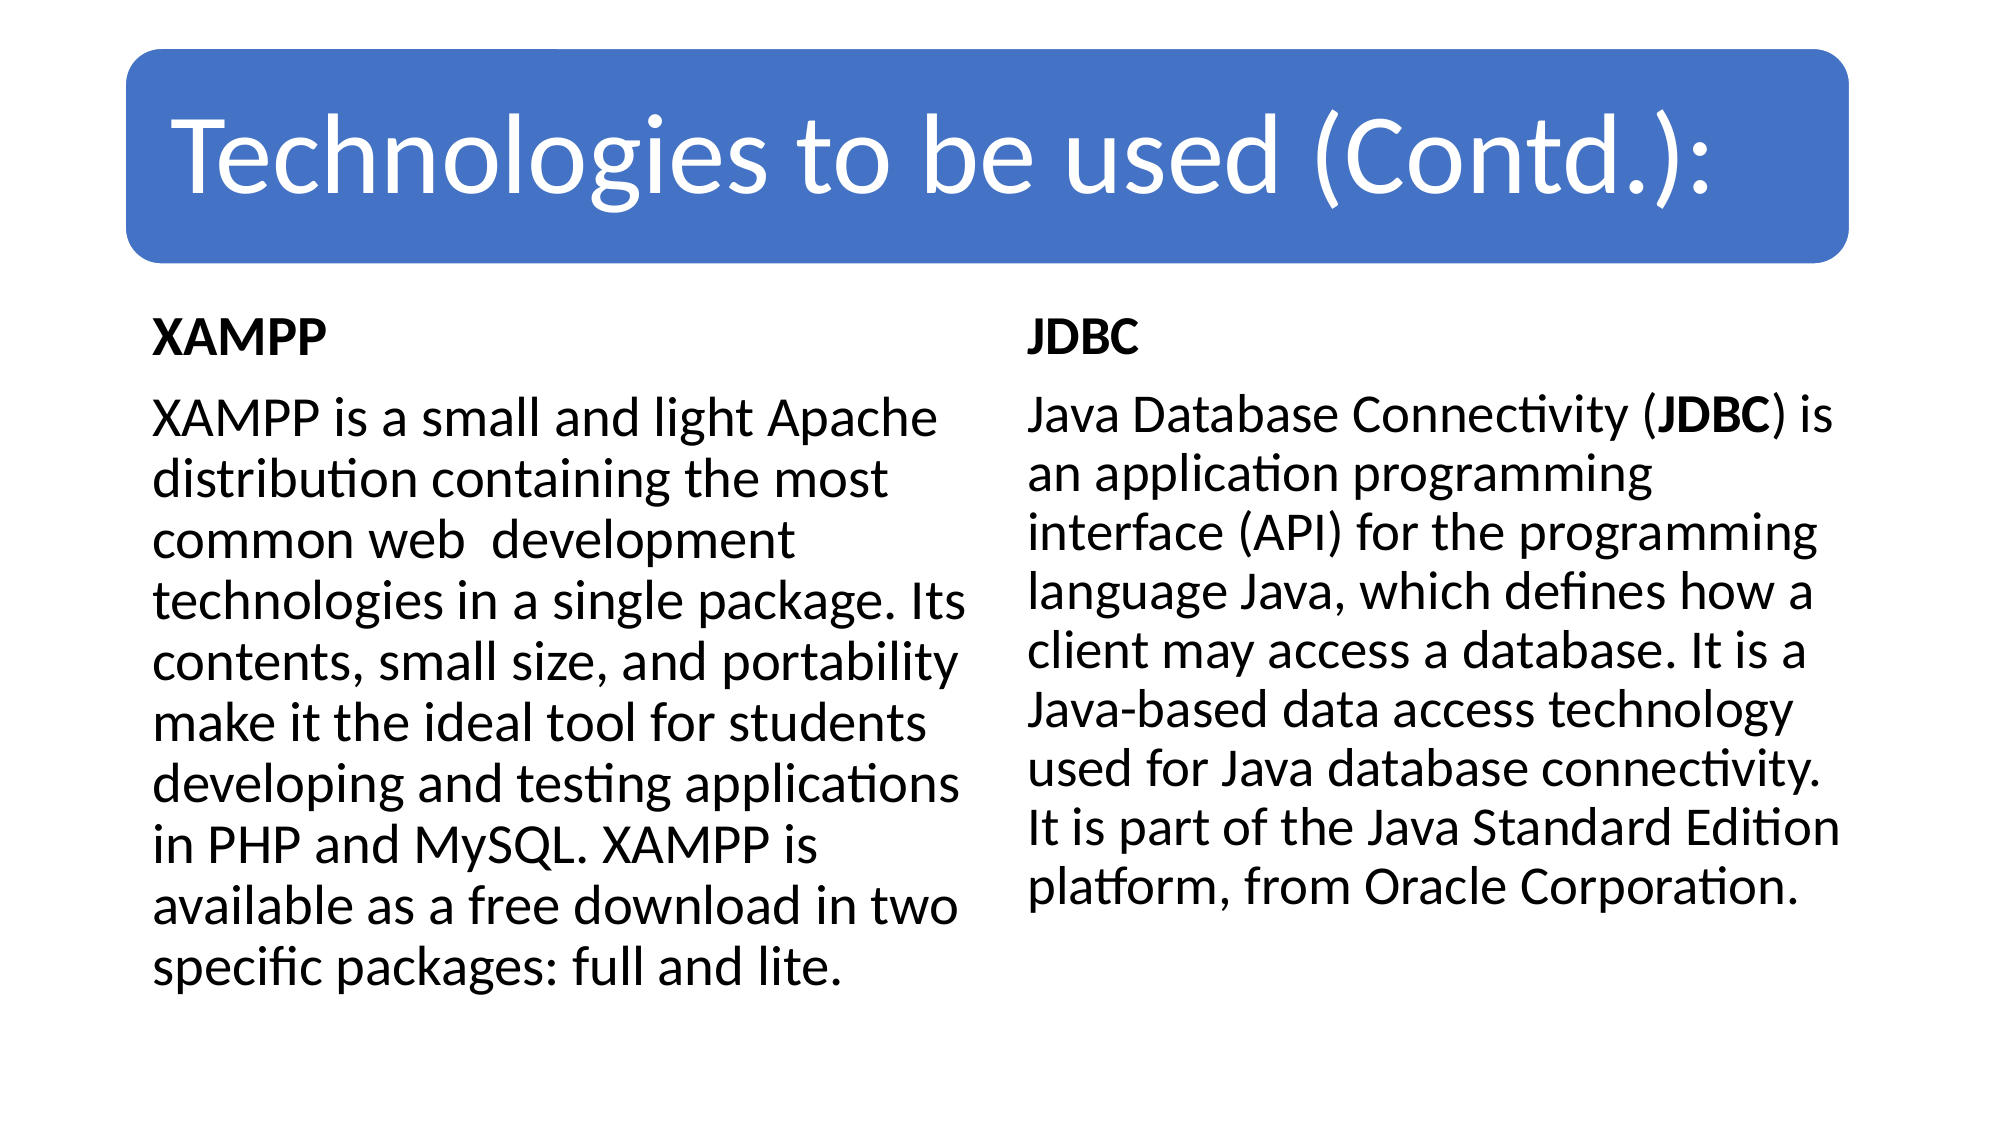

Technologies to be used (Contd.):
XAMPP
XAMPP is a small and light Apache distribution containing the most common web  development technologies in a single package. Its contents, small size, and portability  make it the ideal tool for students developing and testing applications in PHP and MySQL. XAMPP is available as a free download in two specific packages: full and lite.

JDBC
Java Database Connectivity (JDBC) is an application programming interface (API) for the programming language Java, which defines how a client may access a database. It is a Java-based data access technology used for Java database connectivity. It is part of the Java Standard Edition platform, from Oracle Corporation.